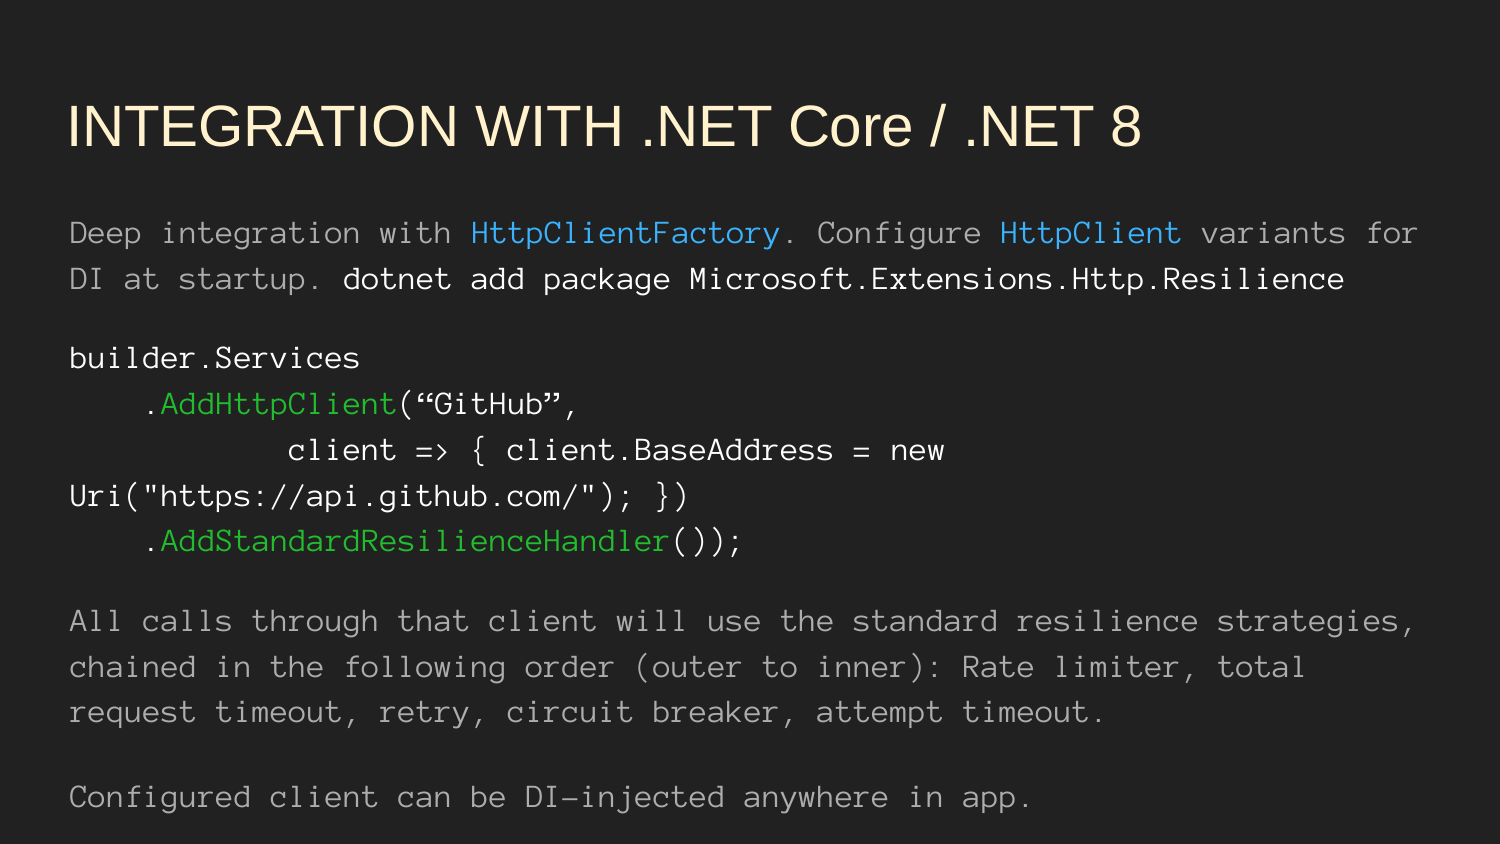

# INTEGRATION WITH .NET Core / .NET 8
Deep integration with HttpClientFactory. Configure HttpClient variants for DI at startup. dotnet add package Microsoft.Extensions.Http.Resilience
builder.Services
    .AddHttpClient(“GitHub”,
            client => { client.BaseAddress = new Uri("https://api.github.com/"); })
    .AddStandardResilienceHandler());
All calls through that client will use the standard resilience strategies, chained in the following order (outer to inner): Rate limiter, total request timeout, retry, circuit breaker, attempt timeout.
Configured client can be DI-injected anywhere in app.